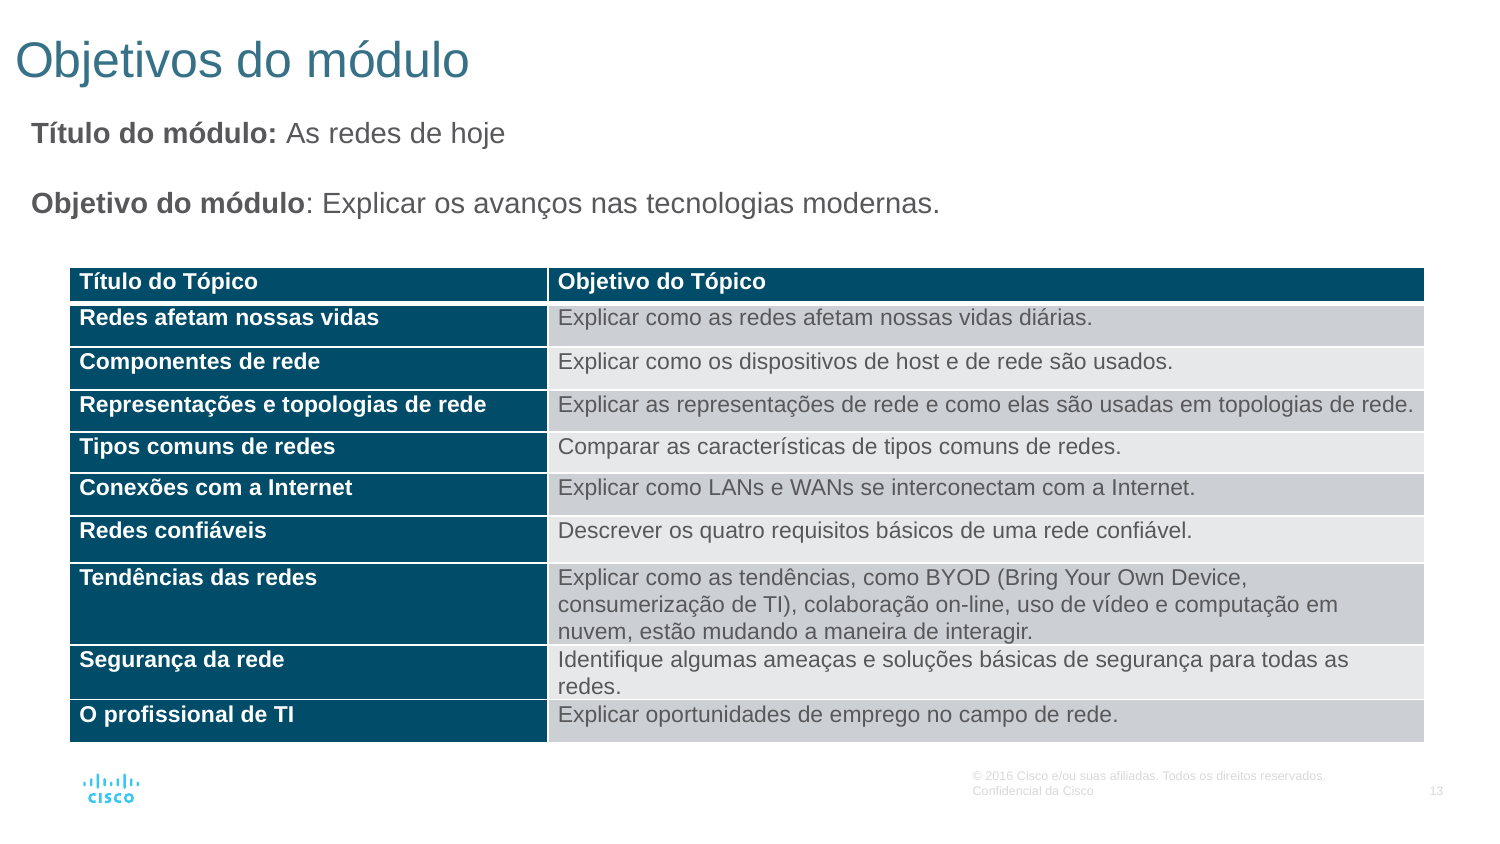

# Objetivos do módulo
Título do módulo: As redes de hoje

Objetivo do módulo: Explicar os avanços nas tecnologias modernas.

| Título do Tópico | Objetivo do Tópico |
| --- | --- |
| Redes afetam nossas vidas | Explicar como as redes afetam nossas vidas diárias. |
| Componentes de rede | Explicar como os dispositivos de host e de rede são usados. |
| Representações e topologias de rede | Explicar as representações de rede e como elas são usadas em topologias de rede. |
| Tipos comuns de redes | Comparar as características de tipos comuns de redes. |
| Conexões com a Internet | Explicar como LANs e WANs se interconectam com a Internet. |
| Redes confiáveis | Descrever os quatro requisitos básicos de uma rede confiável. |
| Tendências das redes | Explicar como as tendências, como BYOD (Bring Your Own Device, consumerização de TI), colaboração on-line, uso de vídeo e computação em nuvem, estão mudando a maneira de interagir. |
| Segurança da rede | Identifique algumas ameaças e soluções básicas de segurança para todas as redes. |
| O profissional de TI | Explicar oportunidades de emprego no campo de rede. |